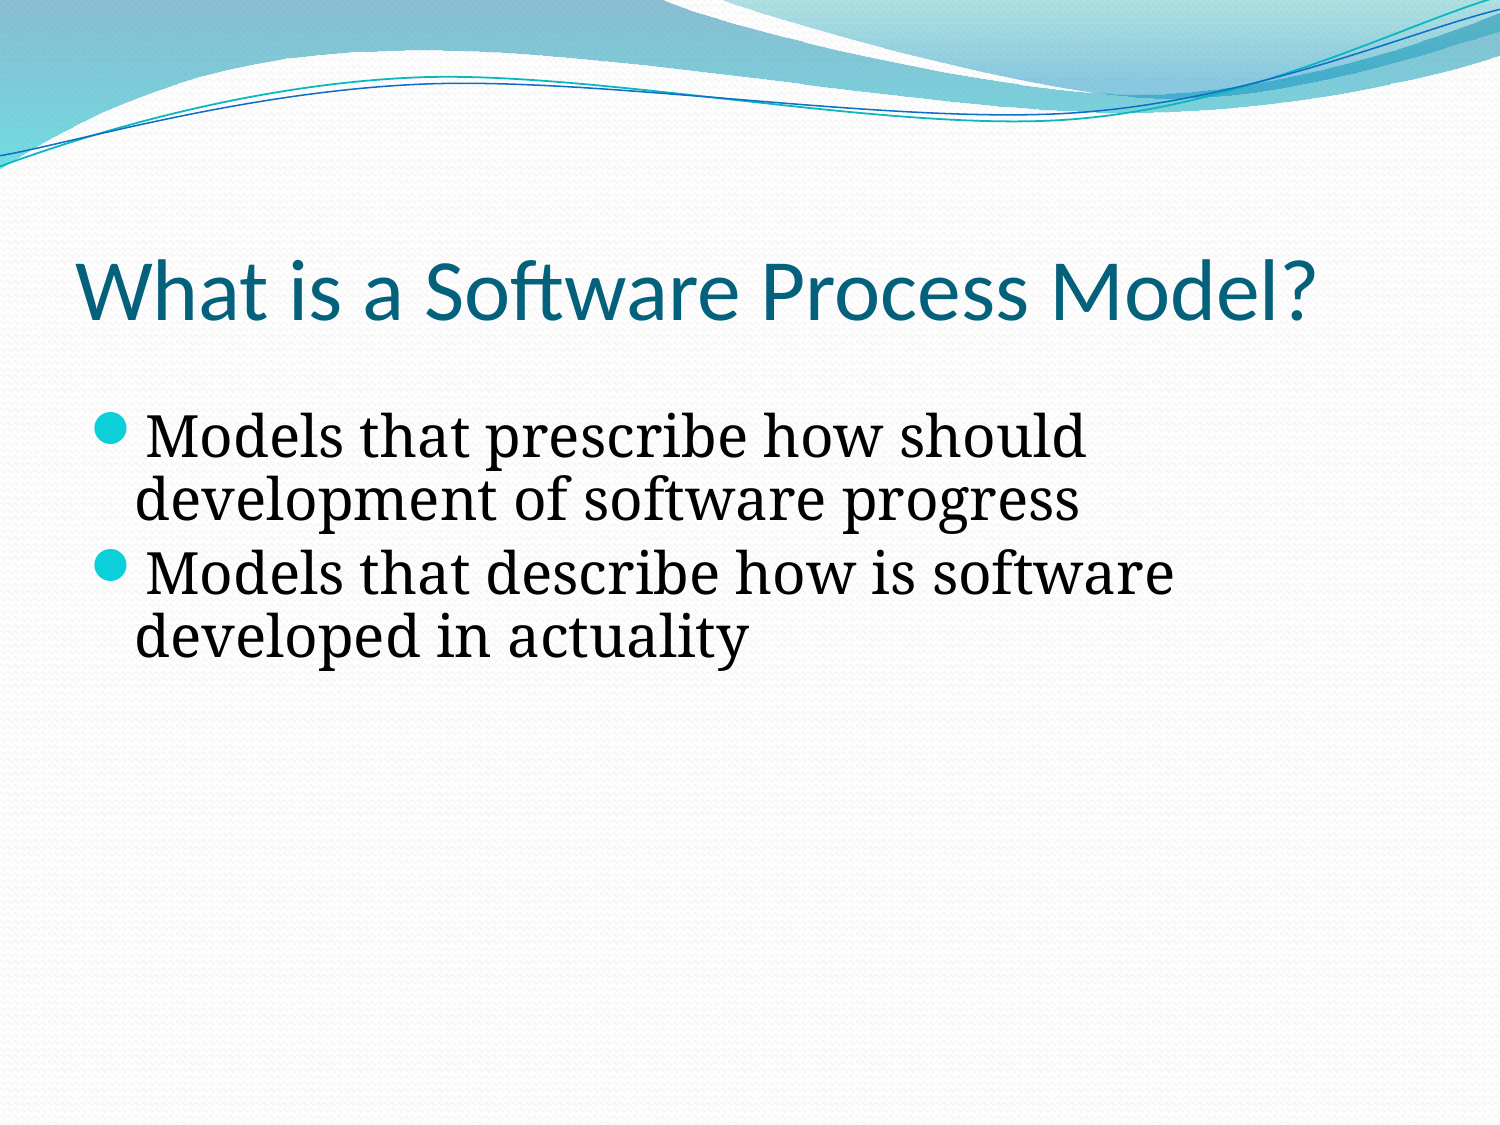

# What is a Software Process Model?
Models that prescribe how should development of software progress
Models that describe how is software developed in actuality